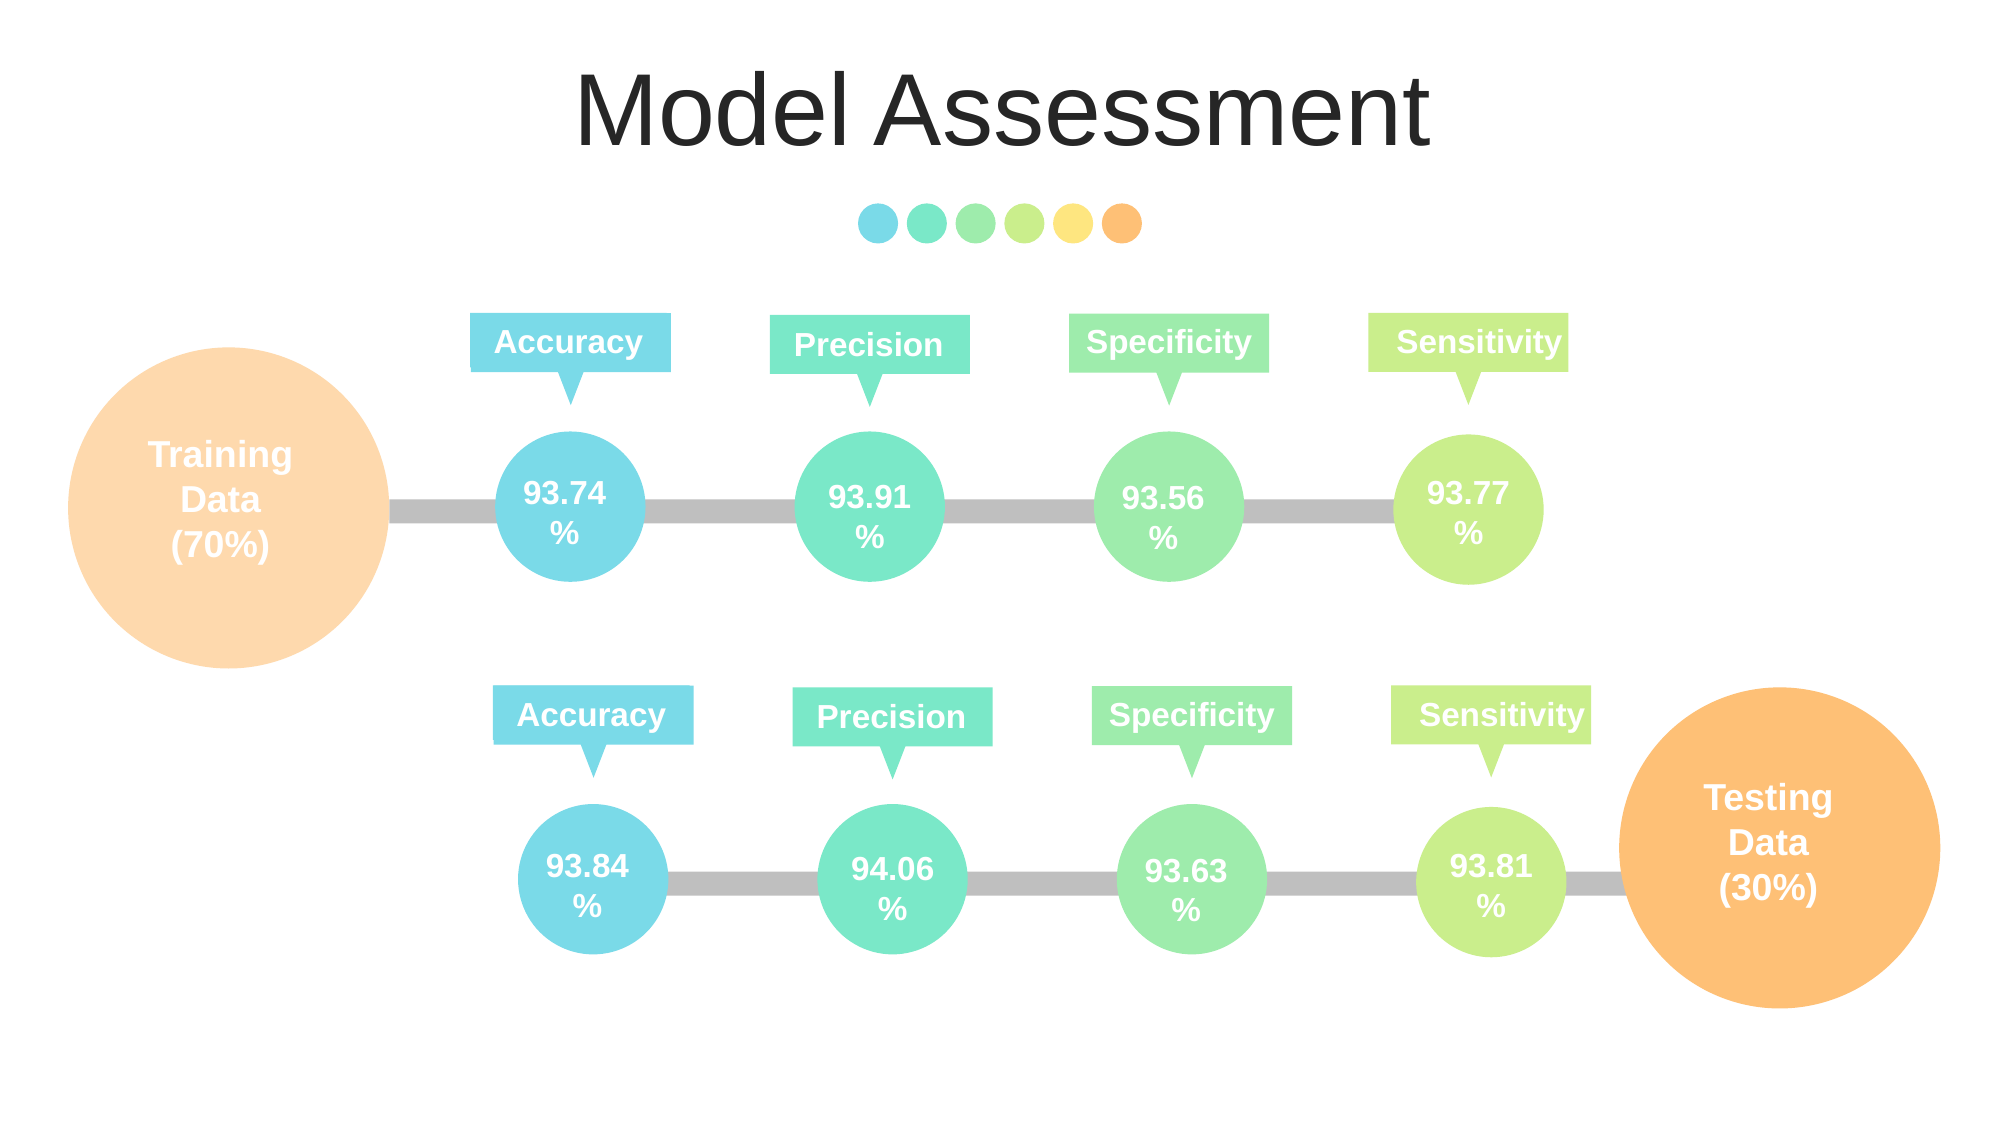

Model Assessment
Accuracy

Sensitivity

Specificity

Precision

Training Data
(70%)

93.77%
93.74%
93.91%
93.56%

Accuracy

Sensitivity

Specificity

Precision

Testing Data
(30%)

93.81%
93.84%
94.06%
93.63%